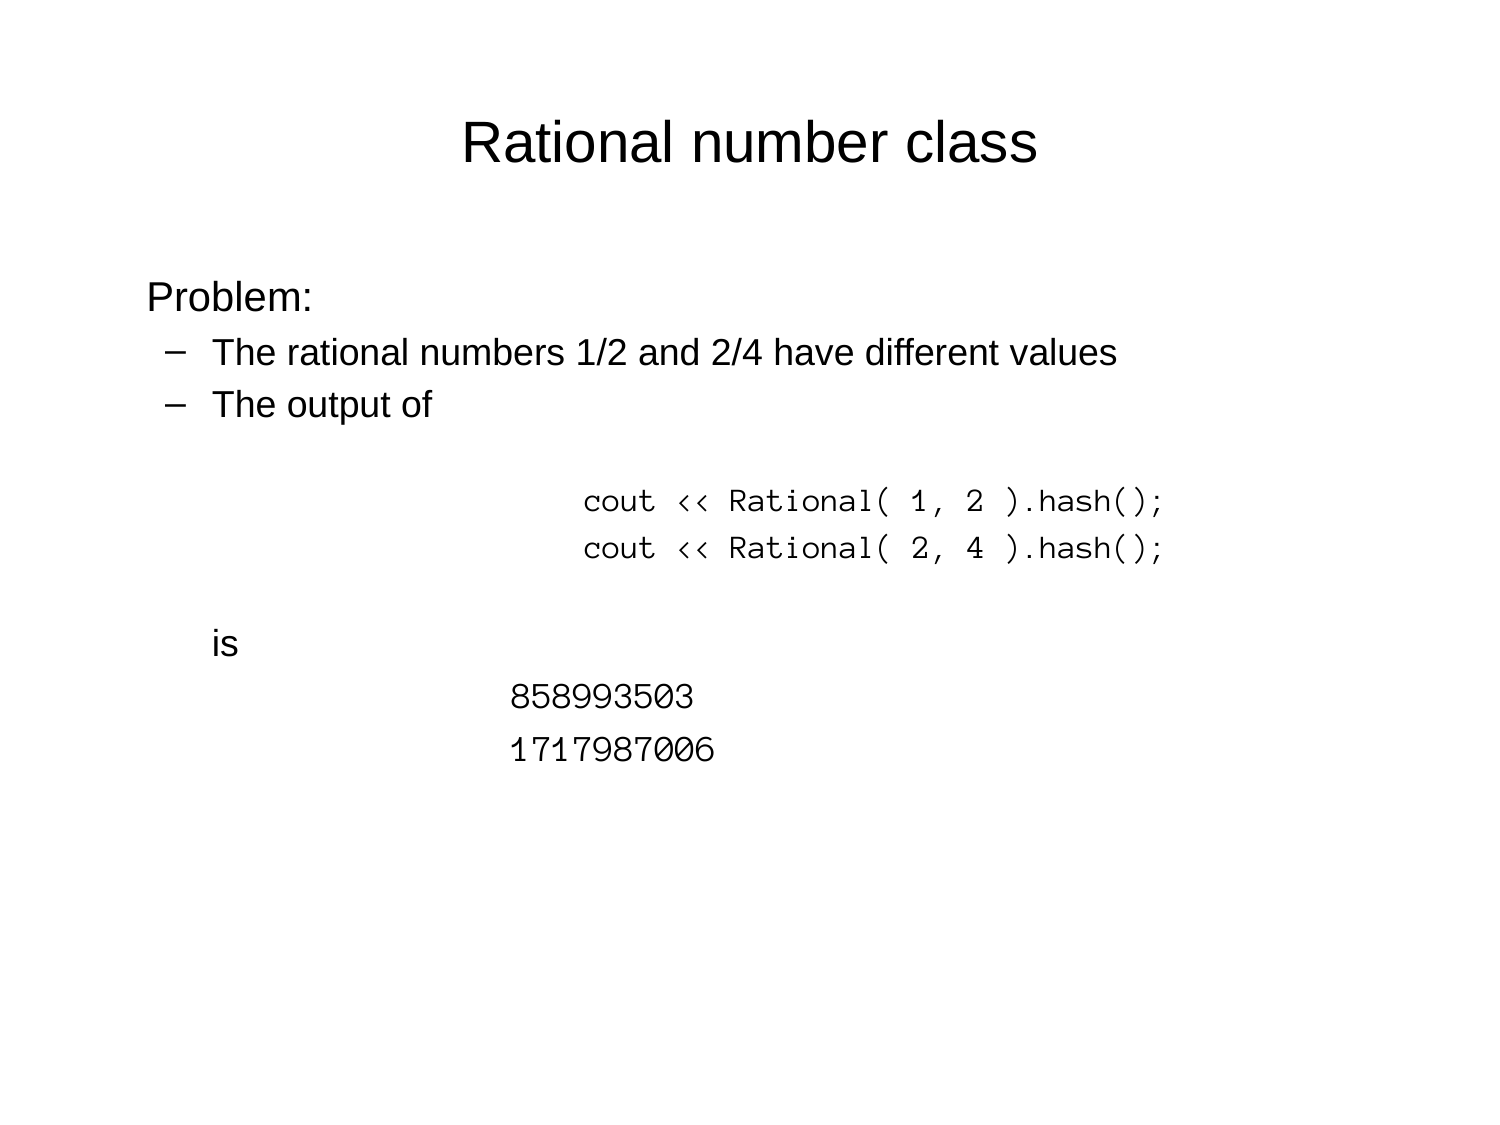

# Rational number class
	Problem:
The rational numbers 1/2 and 2/4 have different values
The output of

			    cout << Rational( 1, 2 ).hash();
			    cout << Rational( 2, 4 ).hash();

	is
			858993503
			1717987006